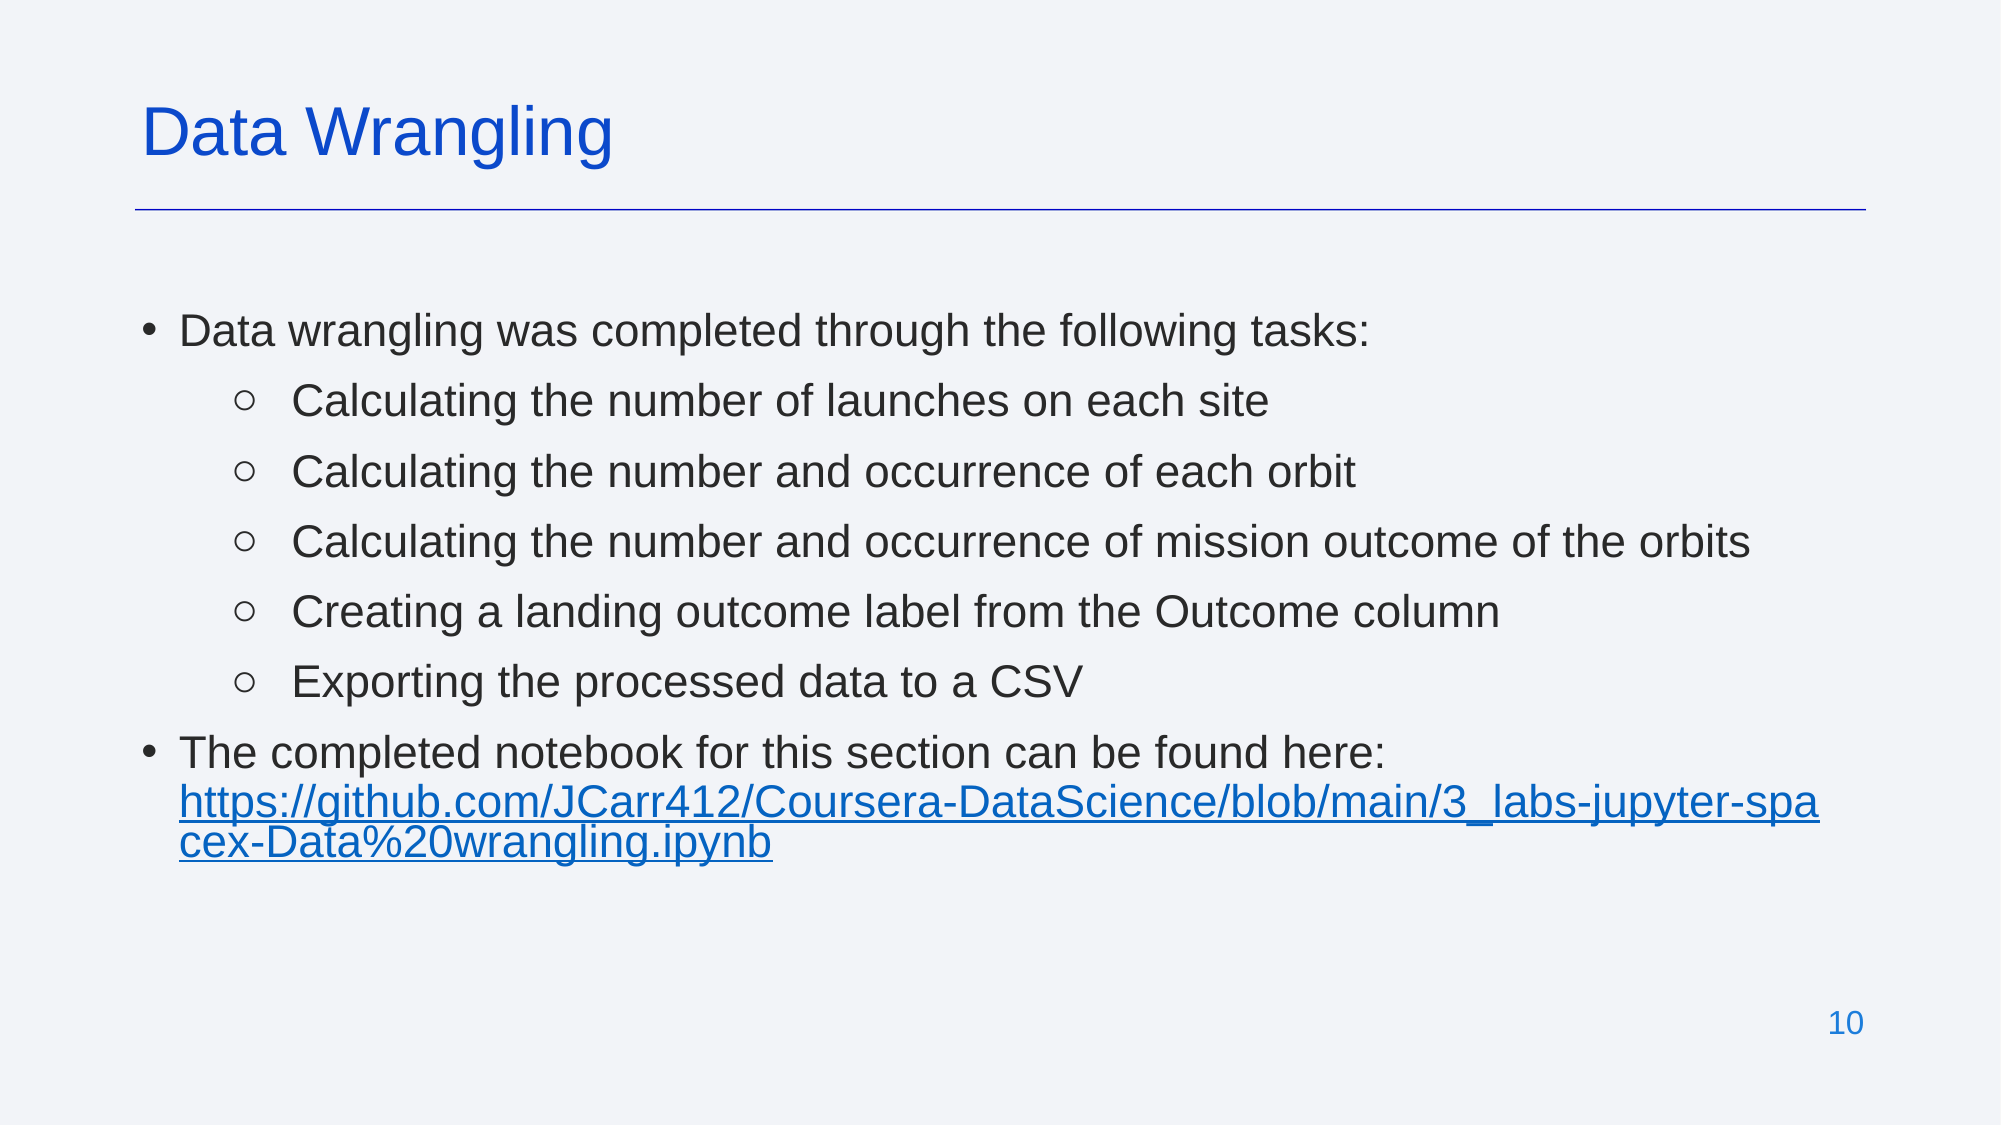

Data Wrangling
Data wrangling was completed through the following tasks:
Calculating the number of launches on each site
Calculating the number and occurrence of each orbit
Calculating the number and occurrence of mission outcome of the orbits
Creating a landing outcome label from the Outcome column
Exporting the processed data to a CSV
The completed notebook for this section can be found here: https://github.com/JCarr412/Coursera-DataScience/blob/main/3_labs-jupyter-spacex-Data%20wrangling.ipynb

10